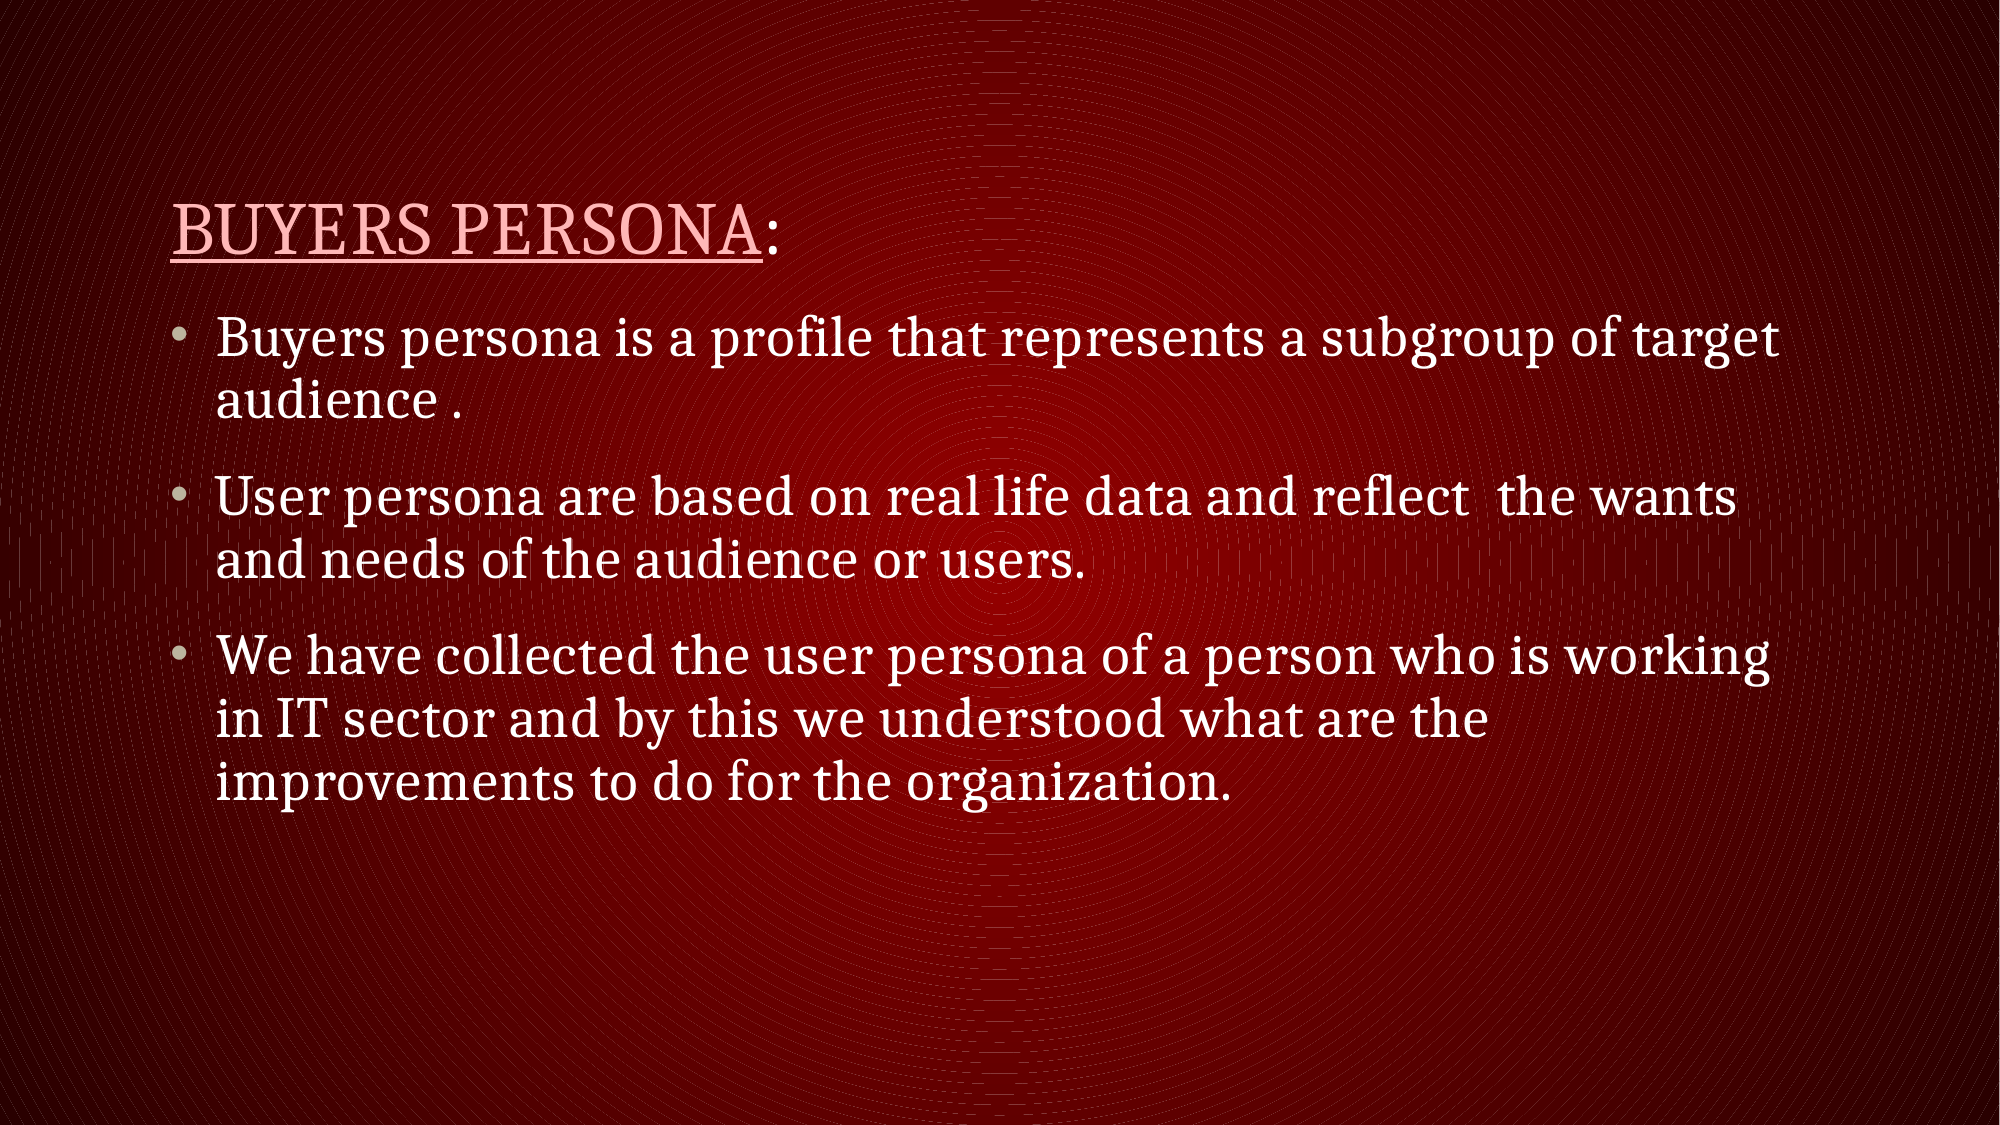

# BUYERS PERSONA:
Buyers persona is a profile that represents a subgroup of target audience .
User persona are based on real life data and reflect  the wants and needs of the audience or users.
We have collected the user persona of a person who is working in IT sector and by this we understood what are the improvements to do for the organization.